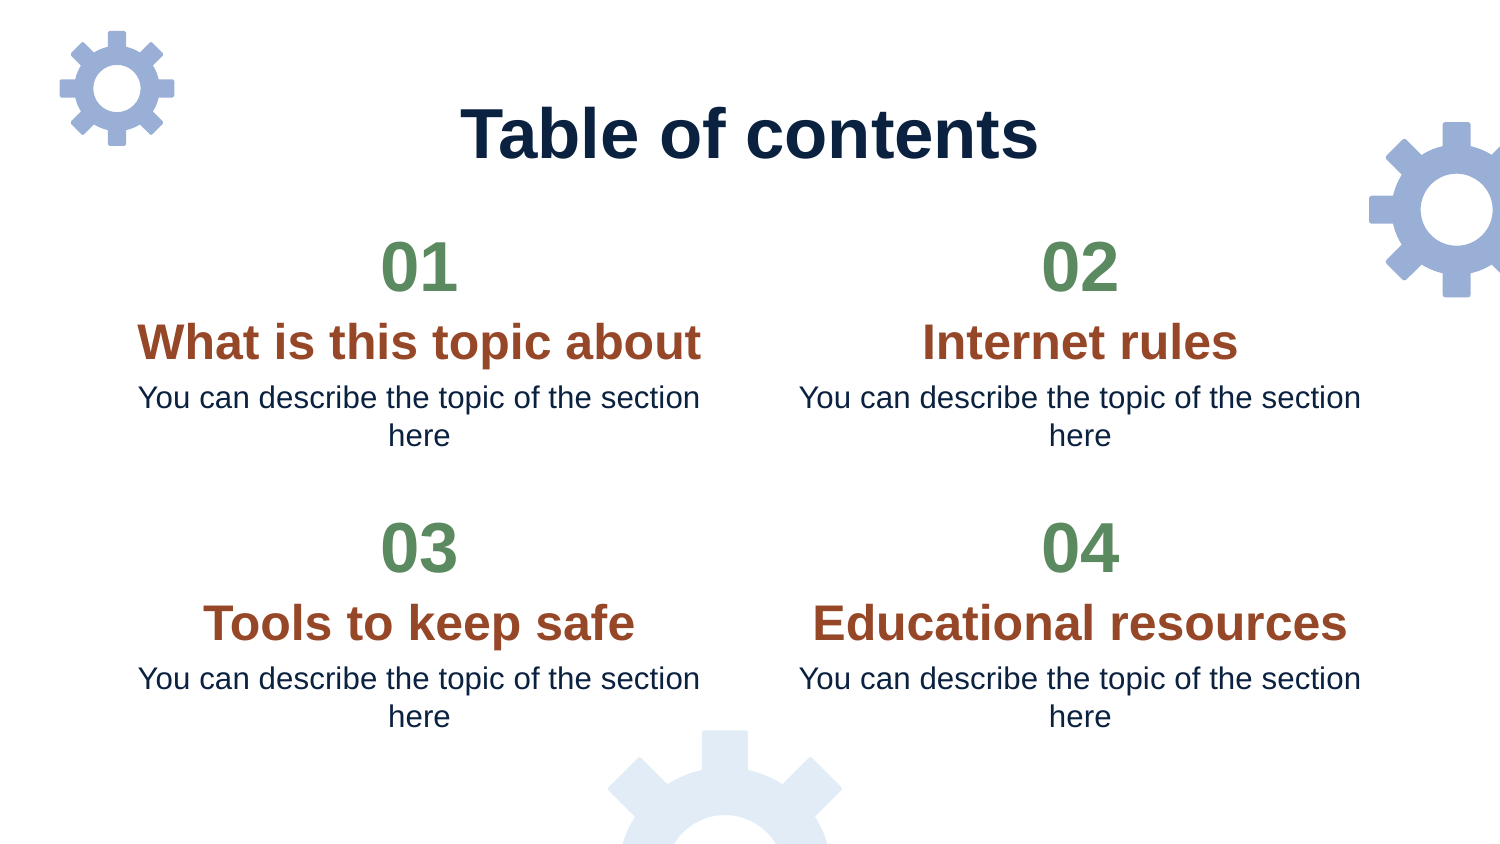

Table of contents
01
02
# What is this topic about
Internet rules
You can describe the topic of the section here
You can describe the topic of the section here
03
04
Educational resources
Tools to keep safe
You can describe the topic of the section here
You can describe the topic of the section here